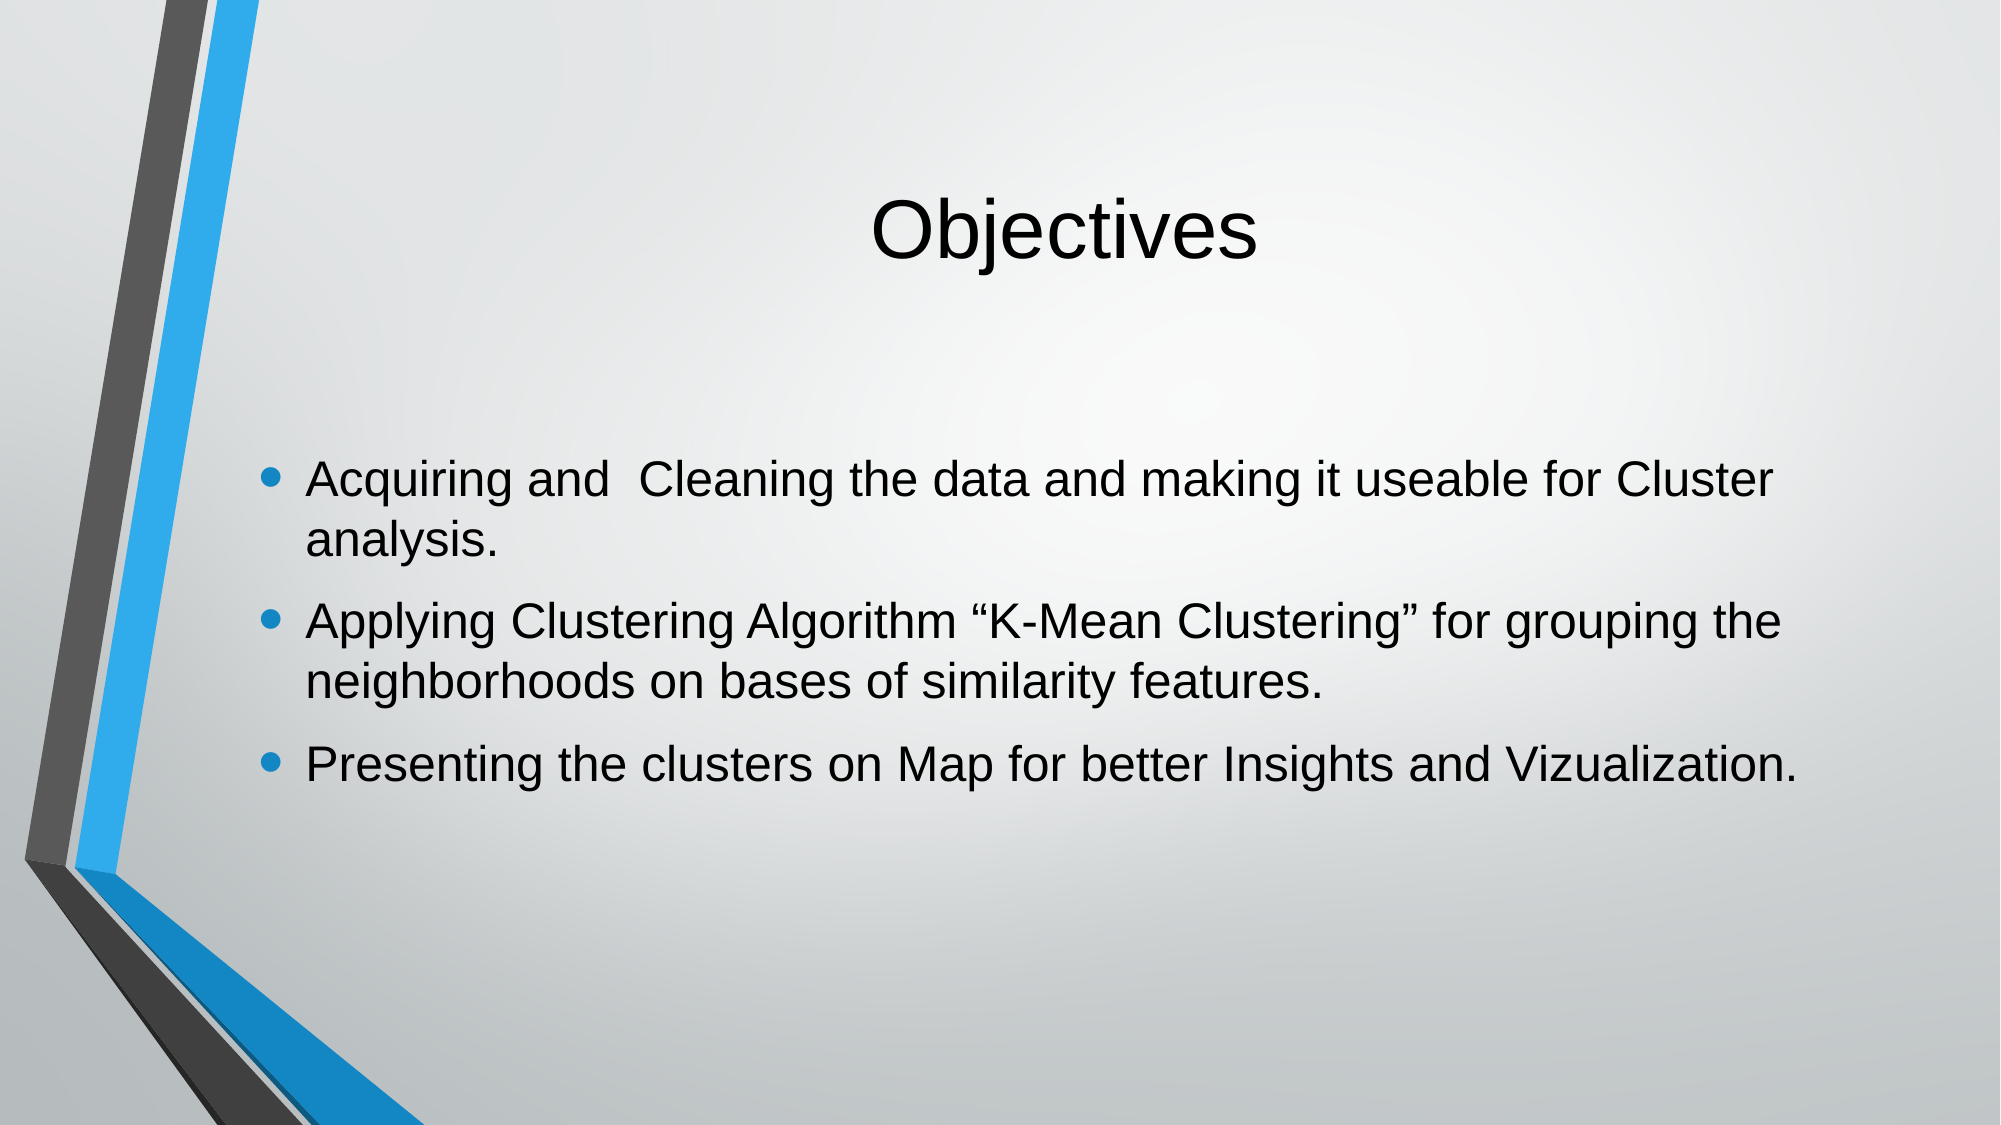

# Objectives
Acquiring and  Cleaning the data and making it useable for Cluster analysis.
Applying Clustering Algorithm “K-Mean Clustering” for grouping the neighborhoods on bases of similarity features.
Presenting the clusters on Map for better Insights and Vizualization.